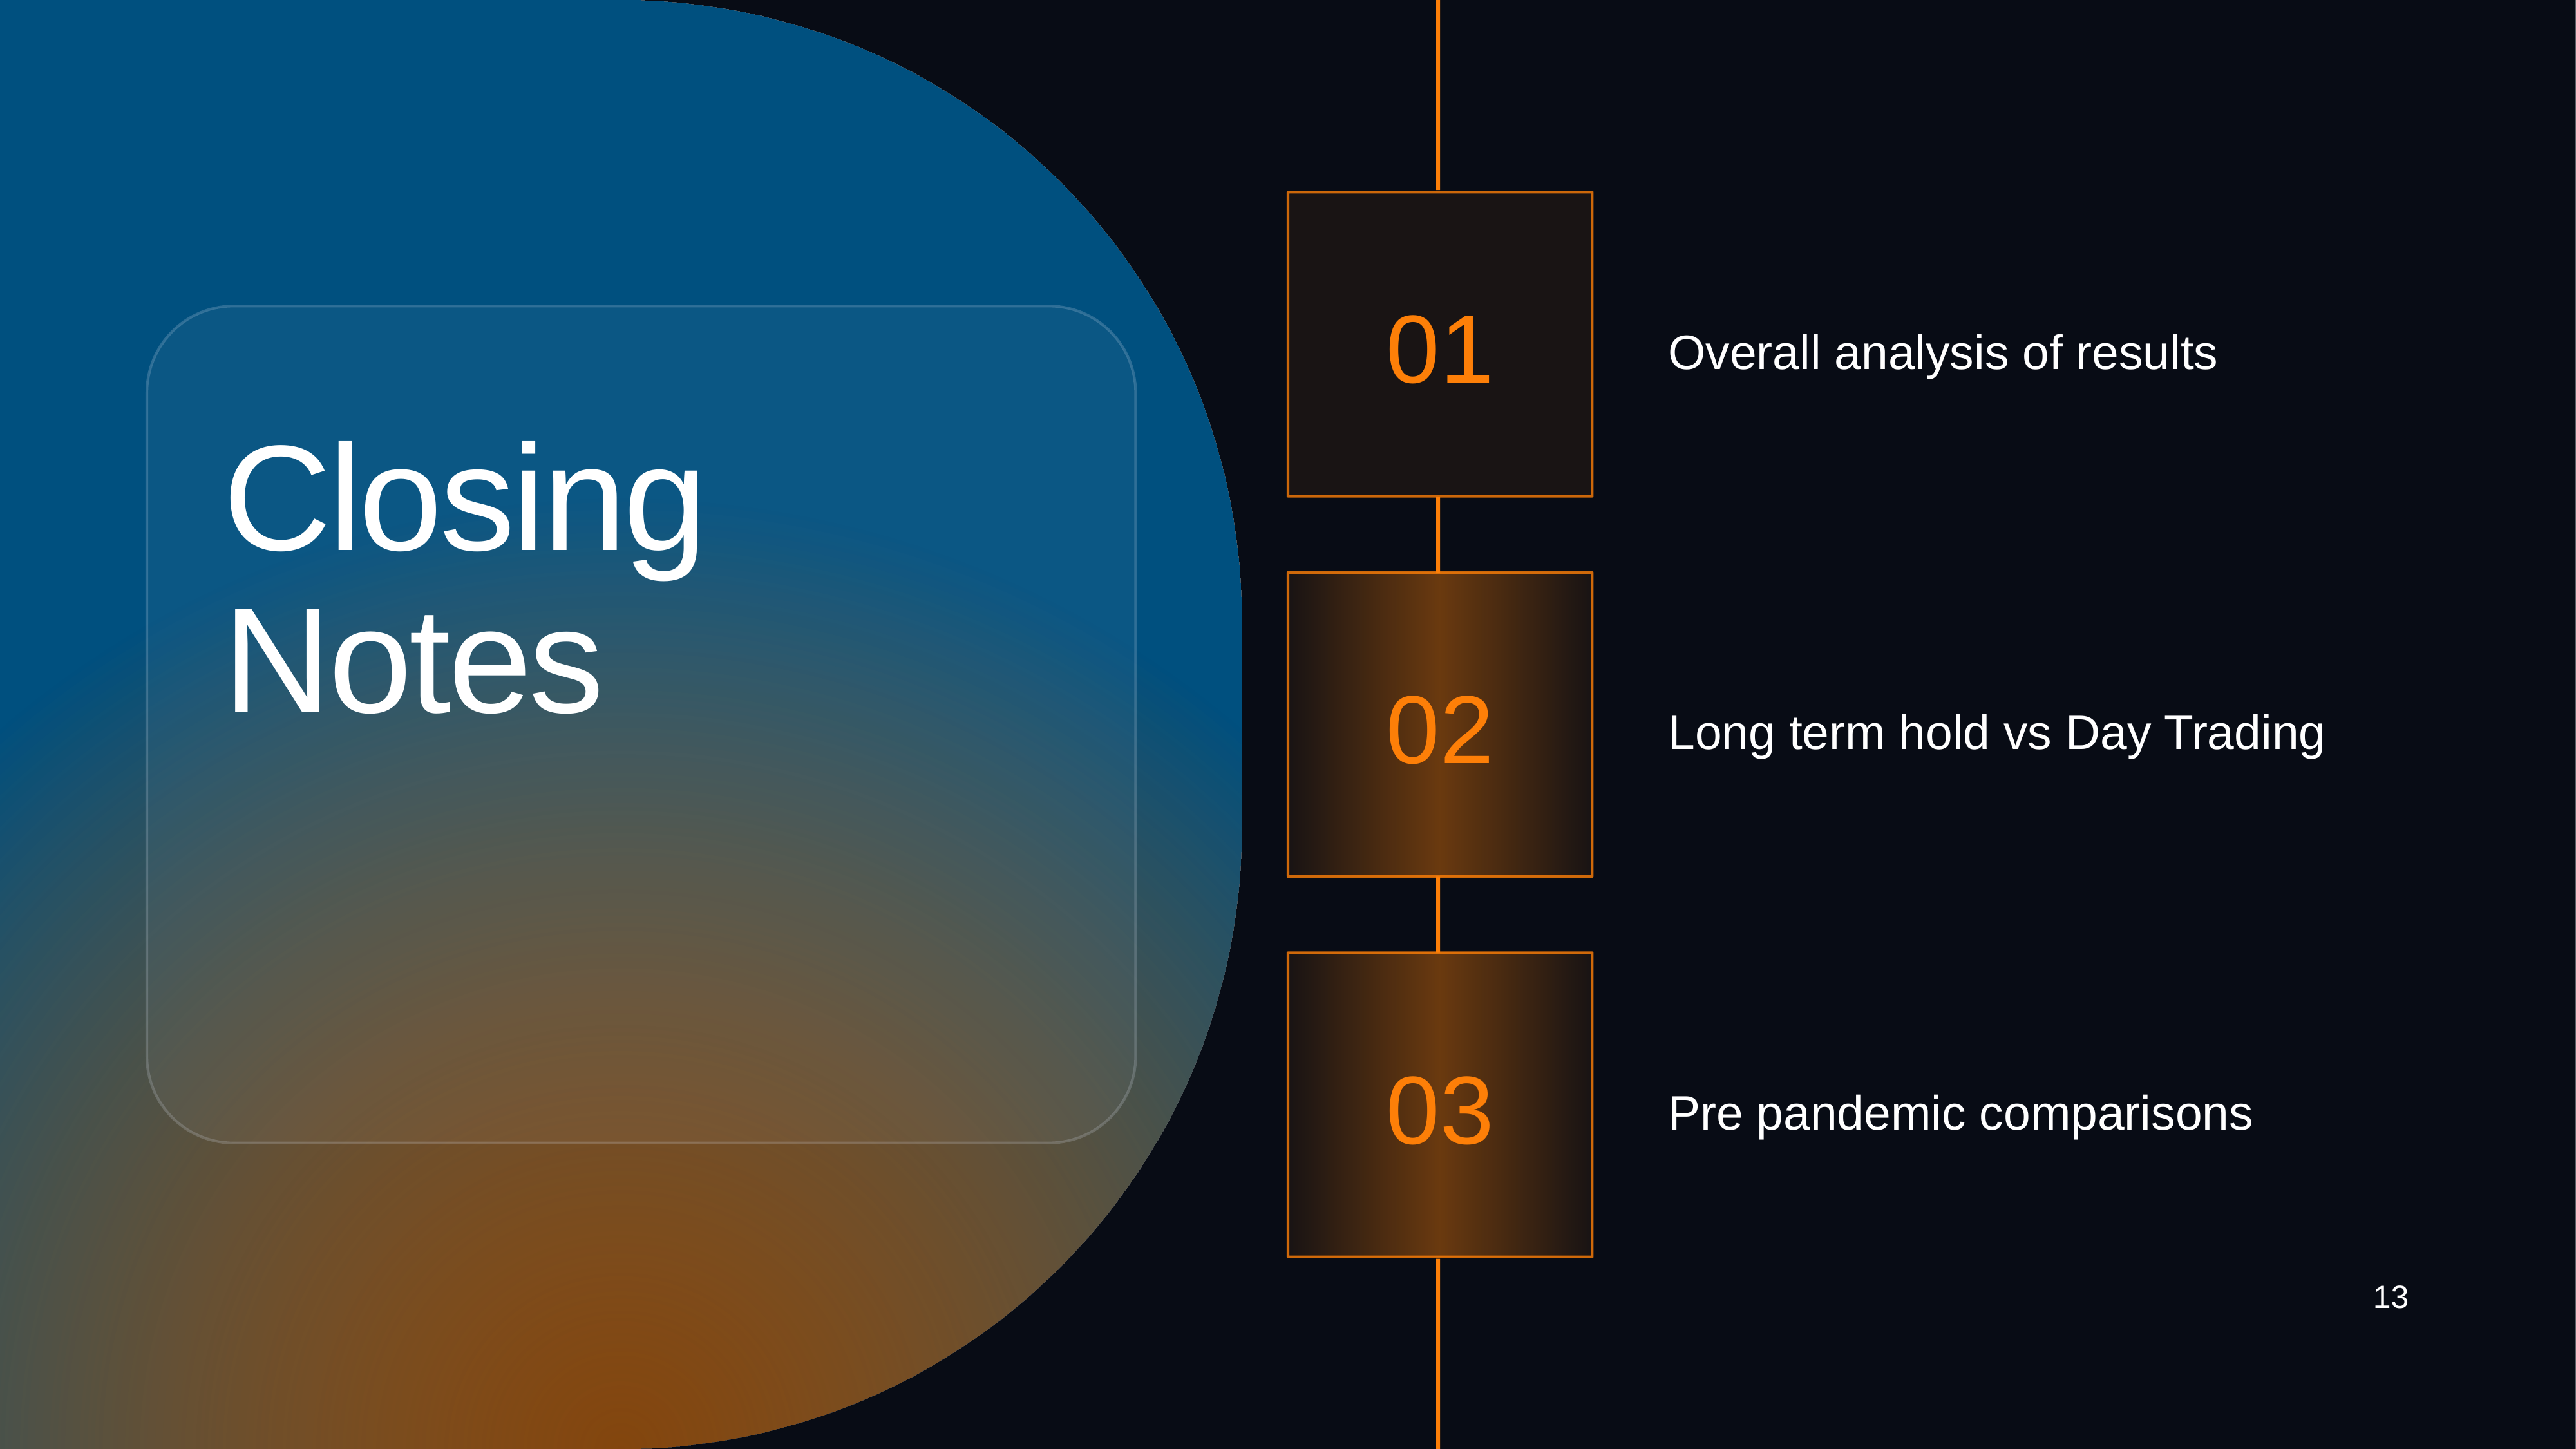

01

Overall analysis of results
Closing Notes

02
Long term hold vs Day Trading

03
Pre pandemic comparisons
13